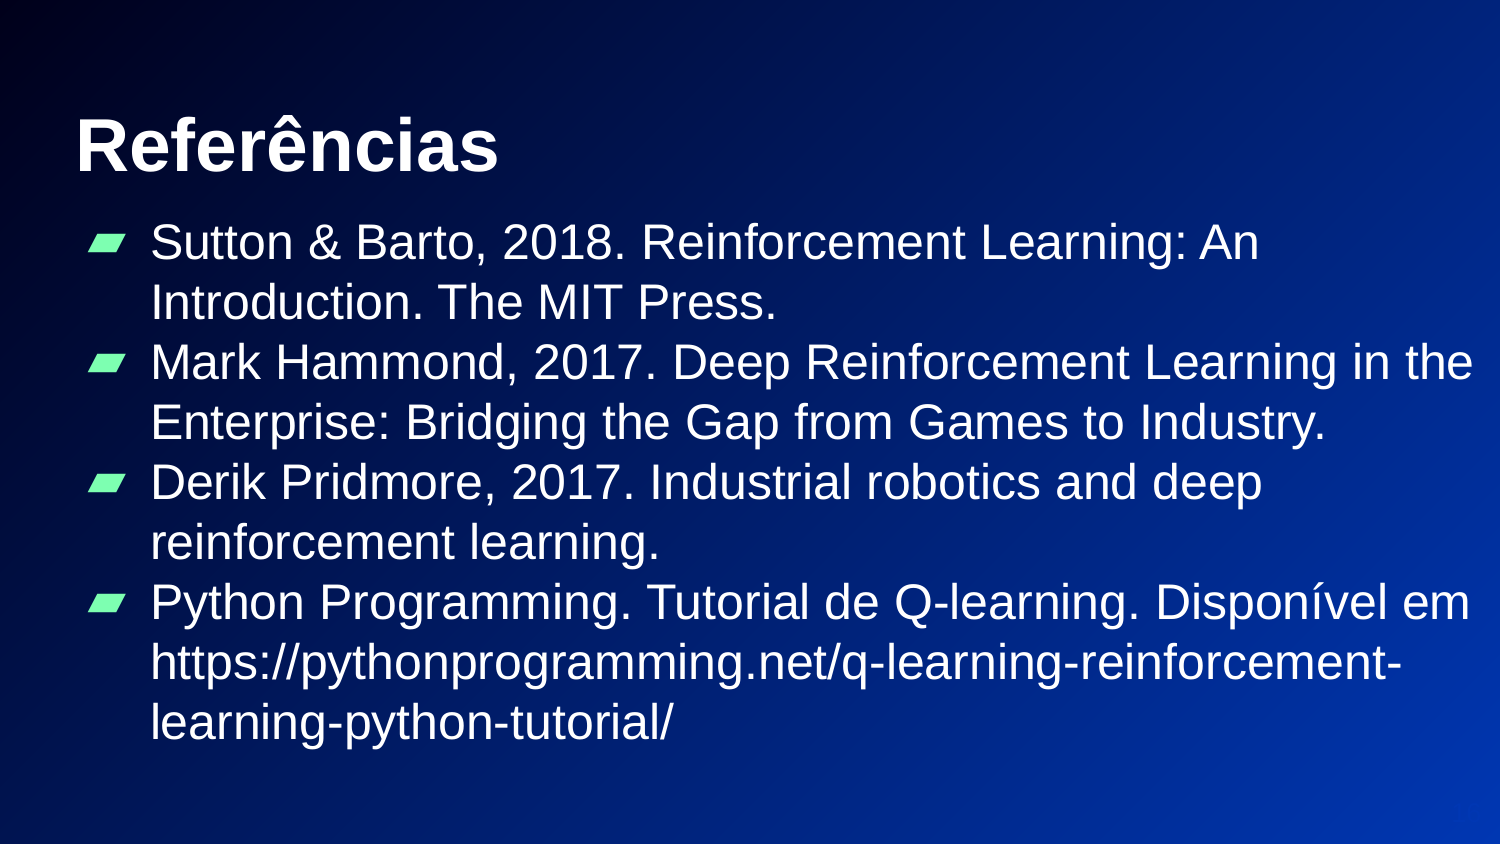

# Referências
Sutton & Barto, 2018. Reinforcement Learning: An Introduction. The MIT Press.
Mark Hammond, 2017. Deep Reinforcement Learning in the Enterprise: Bridging the Gap from Games to Industry.
Derik Pridmore, 2017. Industrial robotics and deep reinforcement learning.
Python Programming. Tutorial de Q-learning. Disponível em https://pythonprogramming.net/q-learning-reinforcement-learning-python-tutorial/
16